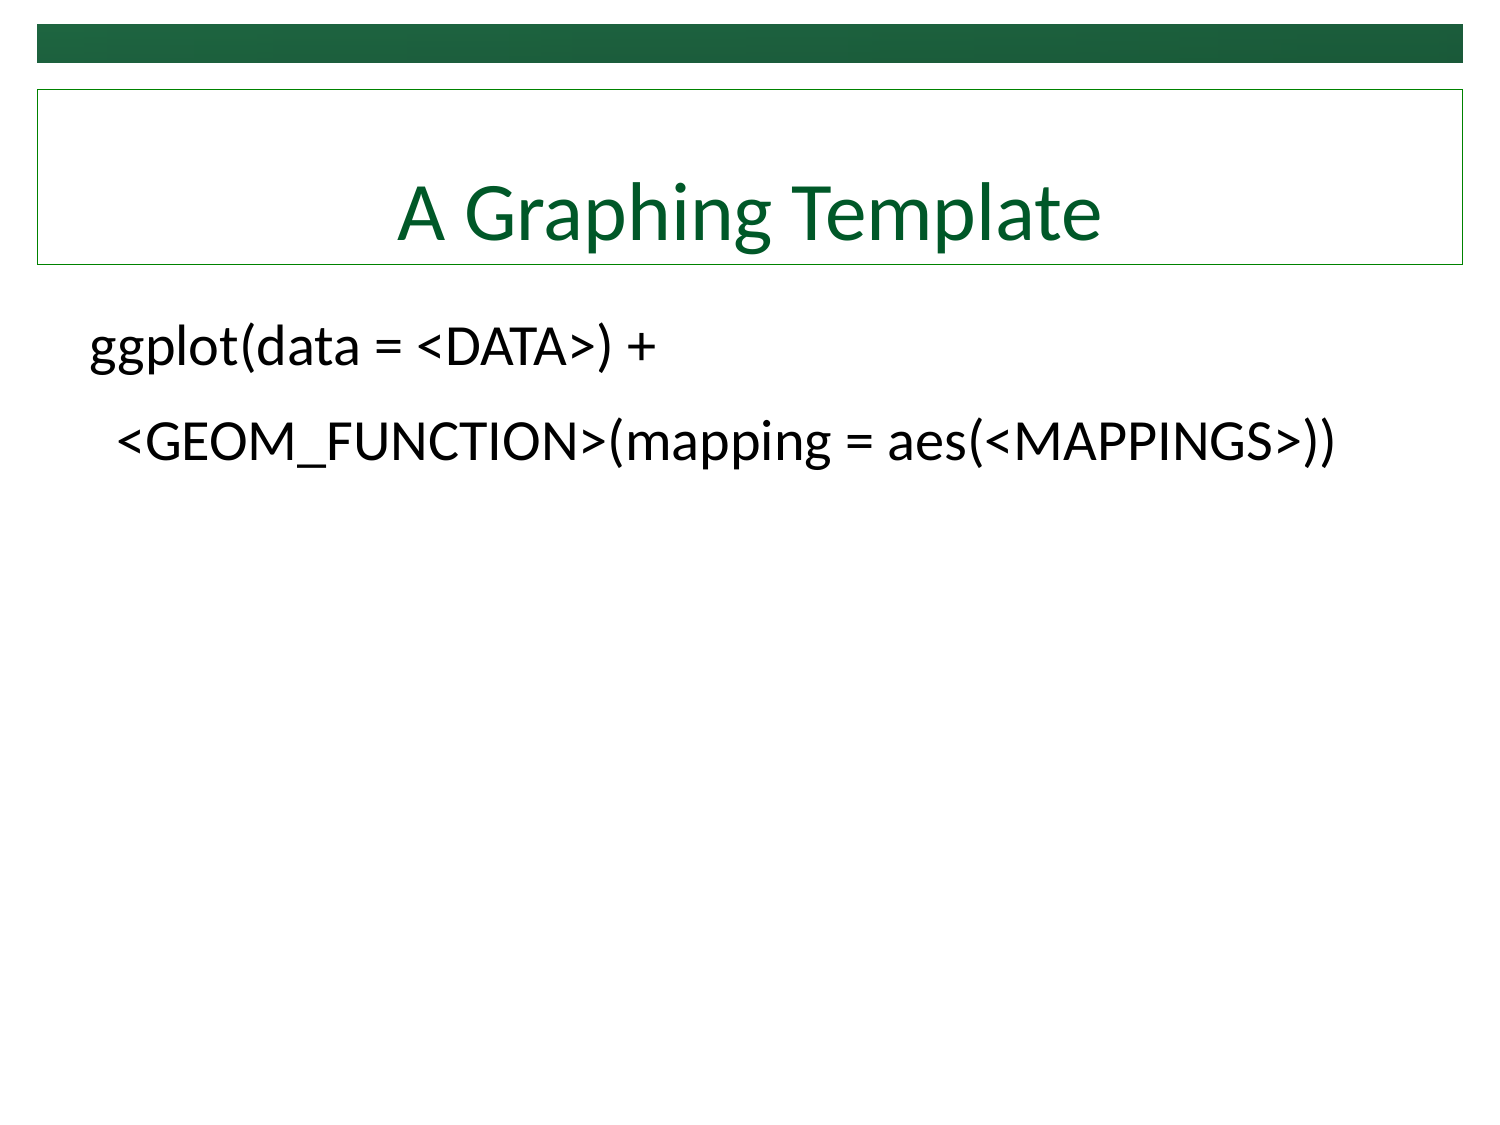

# A Graphing Template
ggplot(data = <DATA>) +
  <GEOM_FUNCTION>(mapping = aes(<MAPPINGS>))